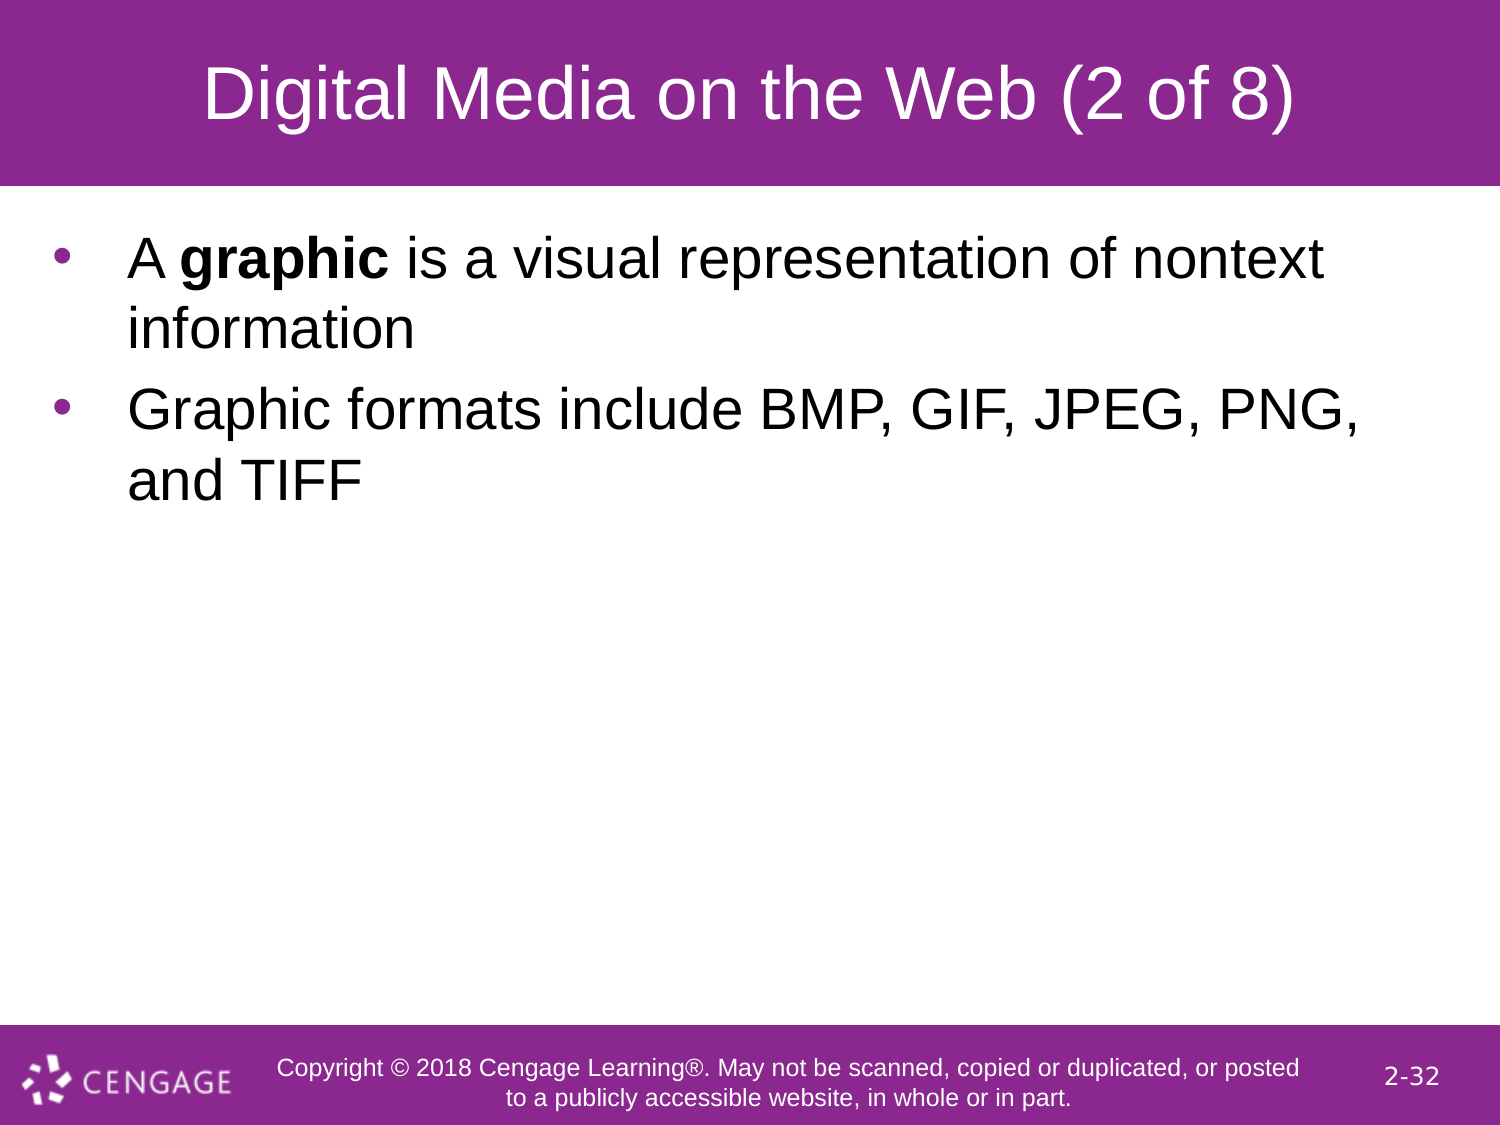

# Digital Media on the Web (2 of 8)
A graphic is a visual representation of nontext information
Graphic formats include BMP, GIF, JPEG, PNG, and TIFF